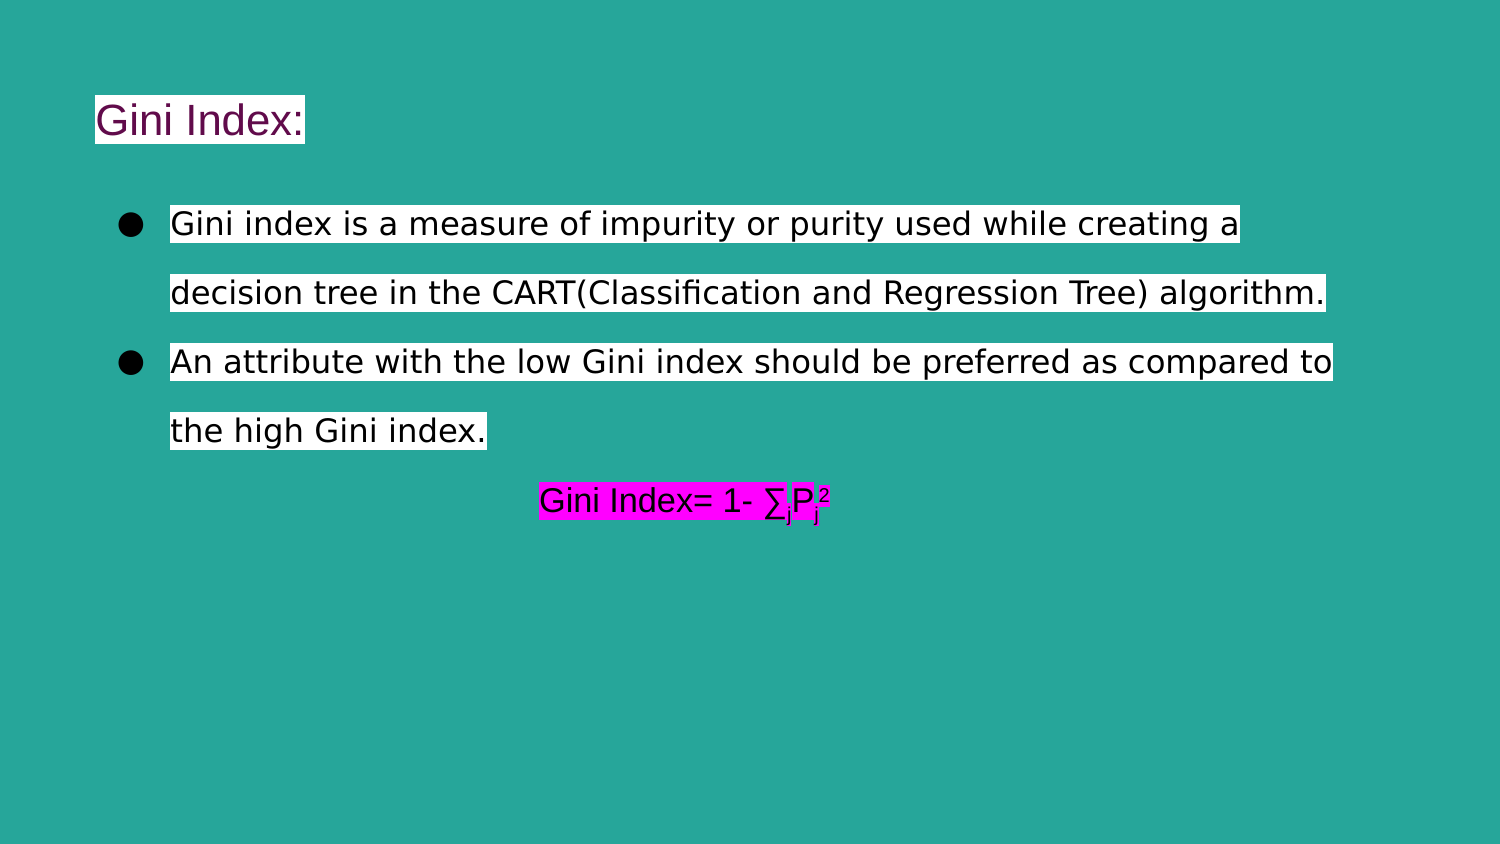

# Gini Index:
Gini index is a measure of impurity or purity used while creating a decision tree in the CART(Classification and Regression Tree) algorithm.
An attribute with the low Gini index should be preferred as compared to the high Gini index.
                                                  Gini Index= 1- ∑jPj2